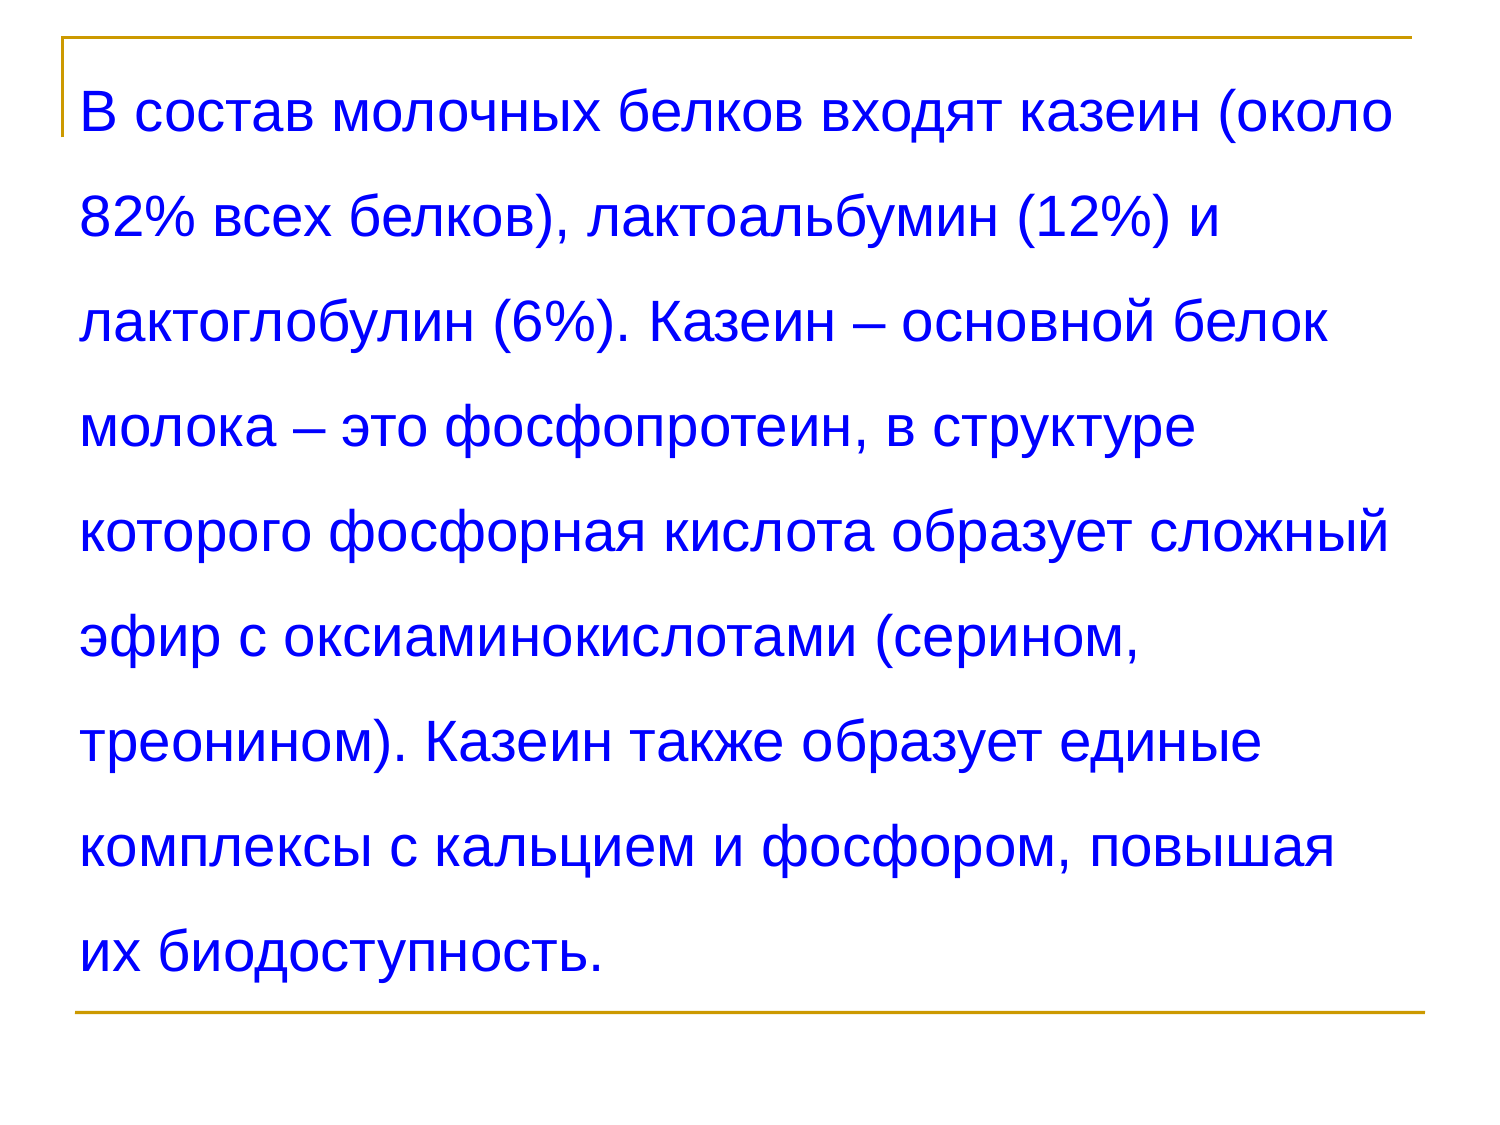

В состав молочных белков входят казеин (около 82% всех белков), лактоальбумин (12%) и лактоглобулин (6%). Казеин – основной белок молока – это фосфопротеин, в структуре которого фосфорная кислота образует сложный эфир с оксиаминокислотами (серином, треонином). Казеин также образует единые комплексы с кальцием и фосфором, повышая их биодоступность.